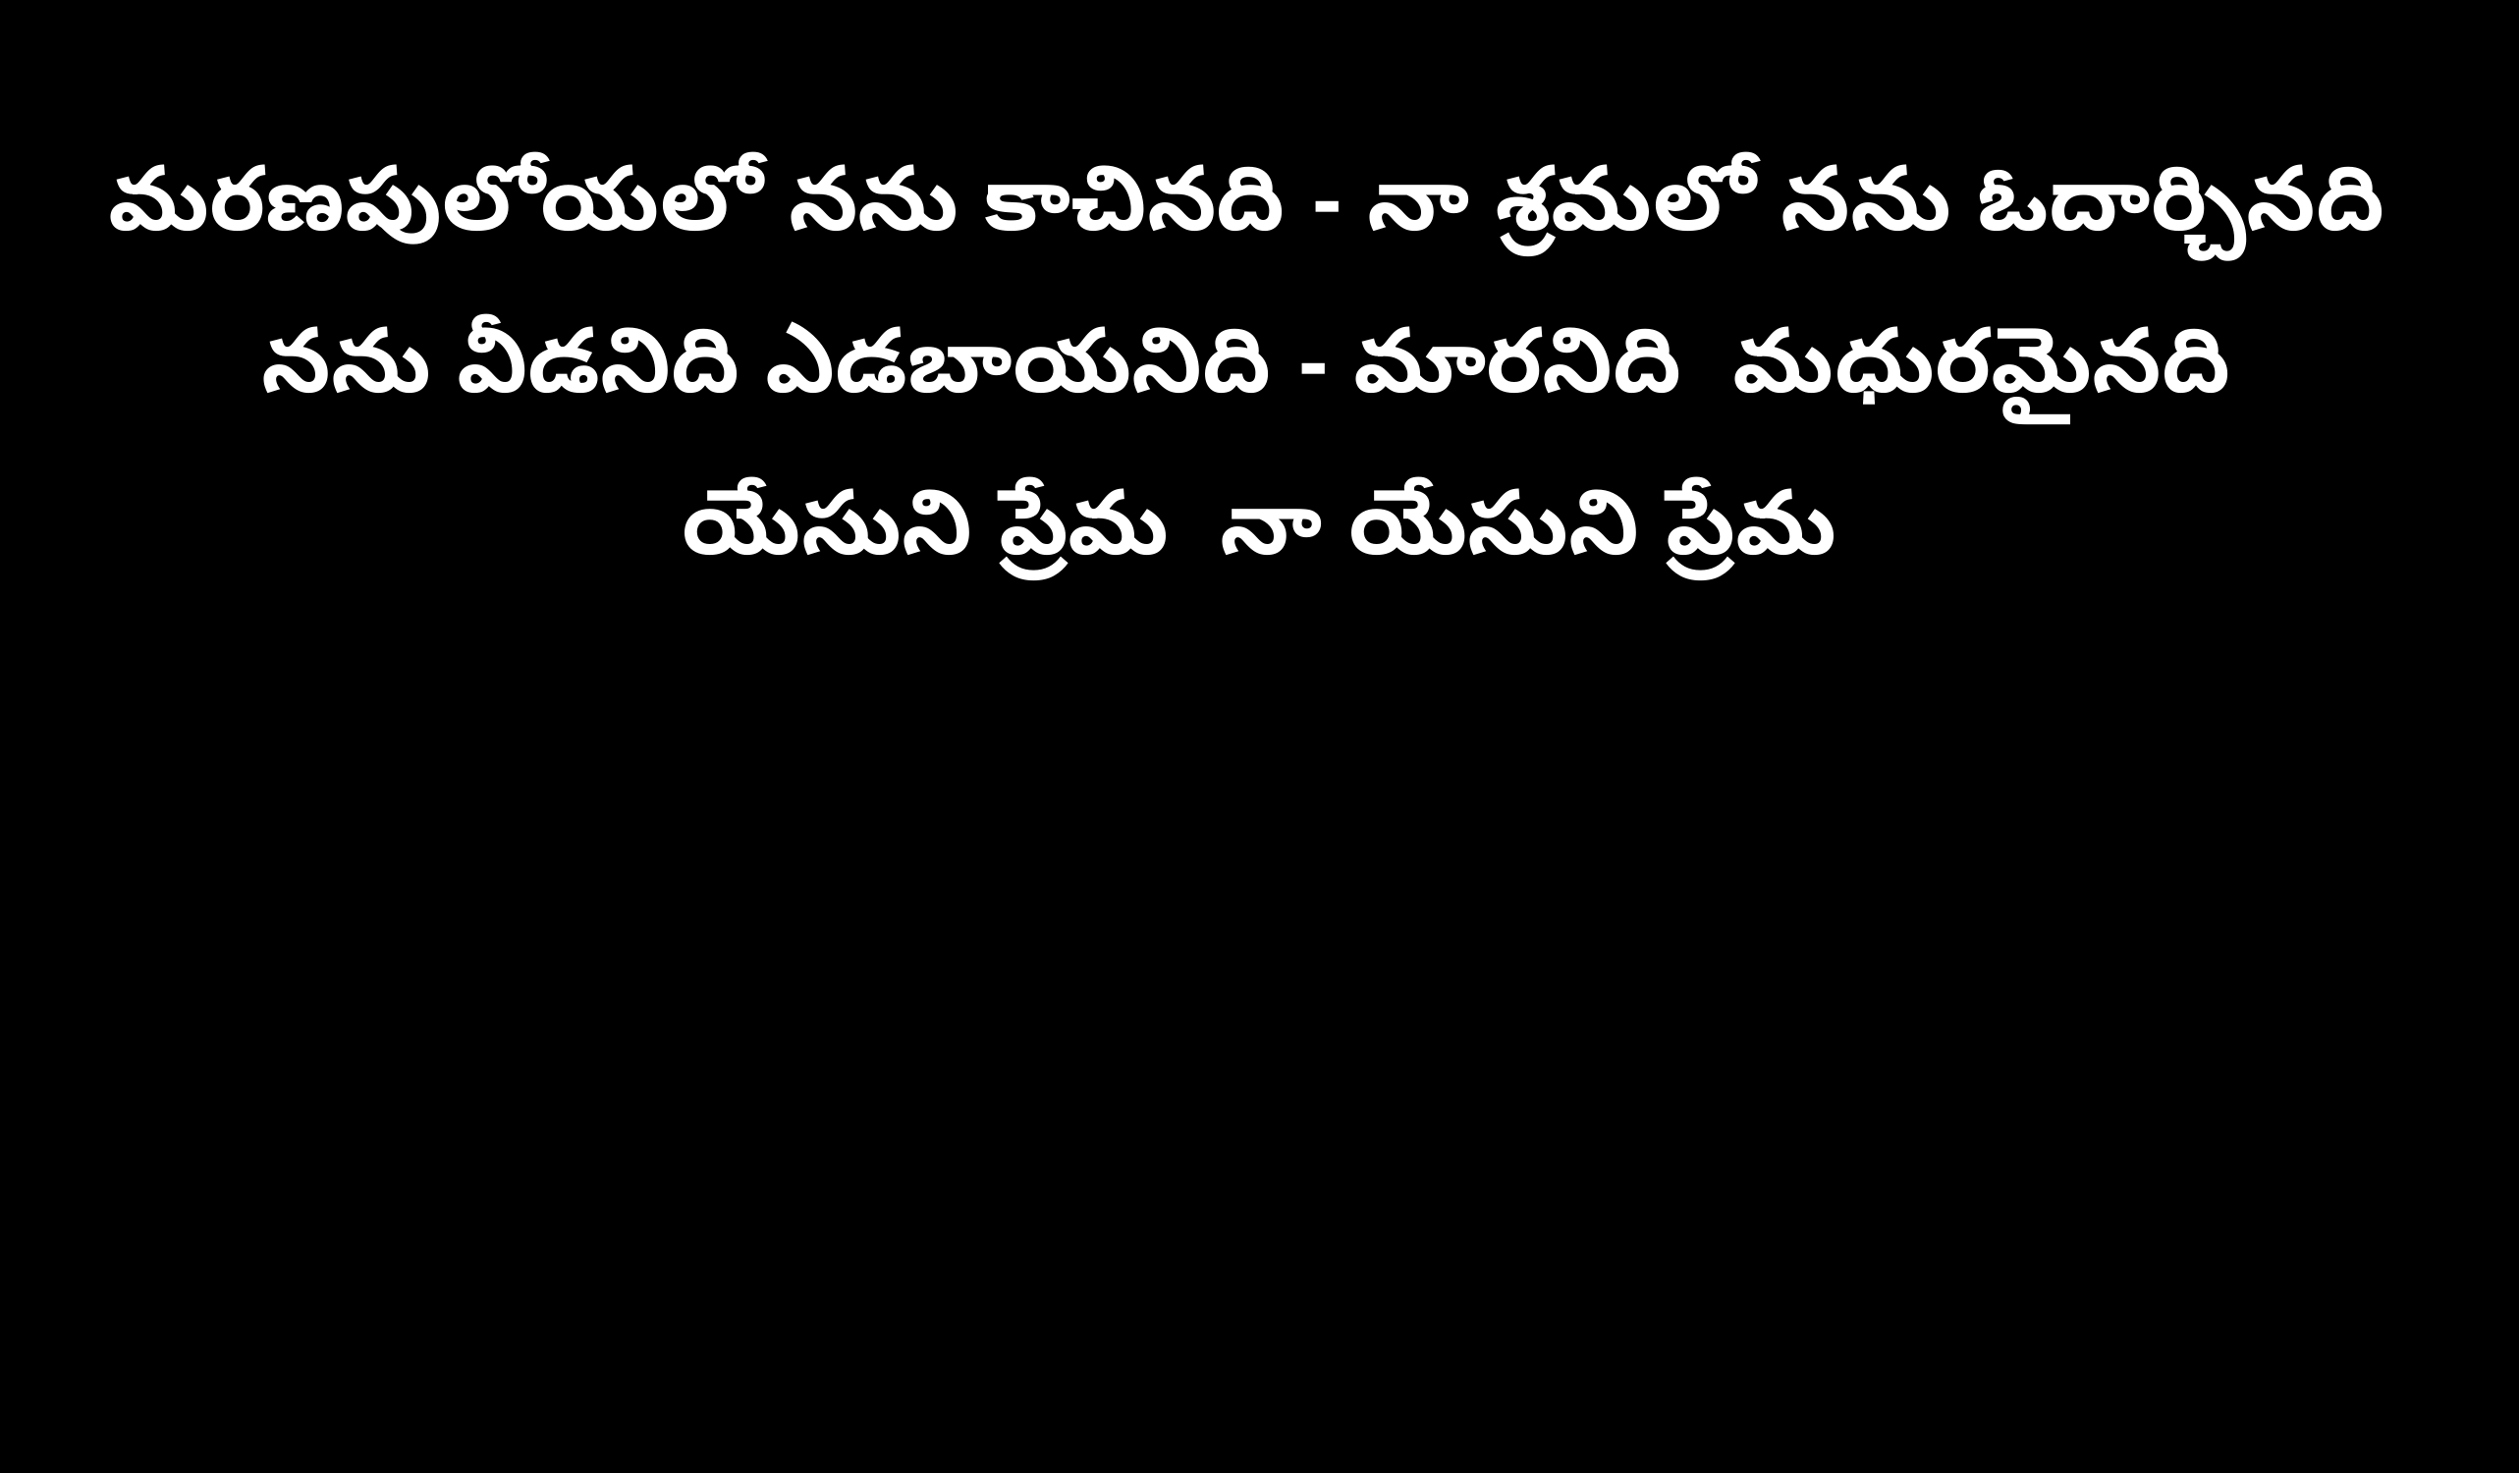

మరణపులోయలో నను కాచినది - నా శ్రమలో నను ఓదార్చినది
నను వీడనిది ఎడబాయనిది - మారనిది  మధురమైనది
యేసుని ప్రేమ  నా యేసుని ప్రేమ